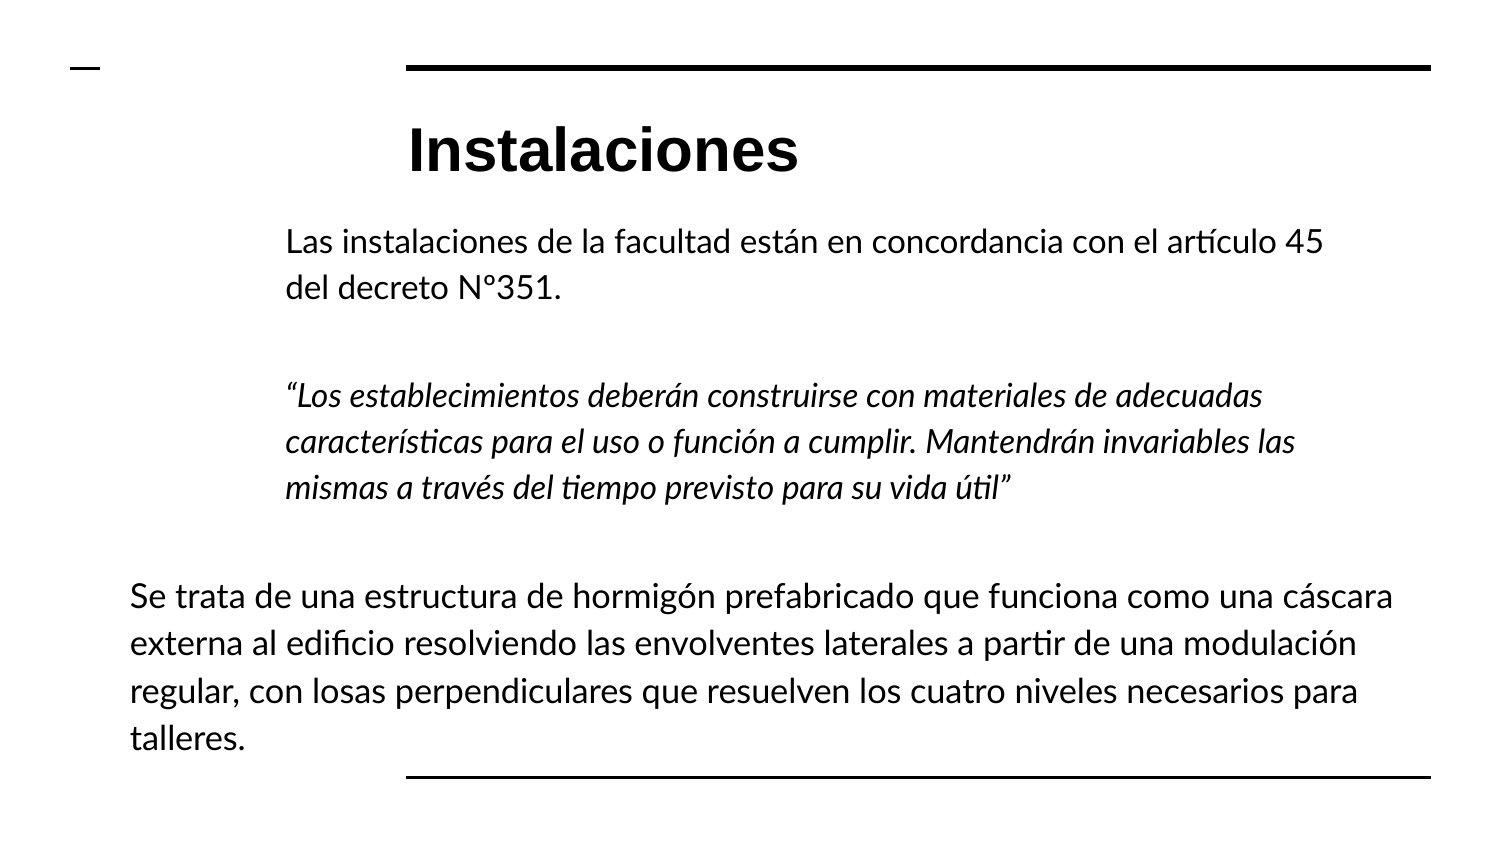

# Instalaciones
Las instalaciones de la facultad están en concordancia con el artículo 45 del decreto Nº351.
“Los establecimientos deberán construirse con materiales de adecuadas características para el uso o función a cumplir. Mantendrán invariables las mismas a través del tiempo previsto para su vida útil”
Se trata de una estructura de hormigón prefabricado que funciona como una cáscara externa al edificio resolviendo las envolventes laterales a partir de una modulación regular, con losas perpendiculares que resuelven los cuatro niveles necesarios para talleres.